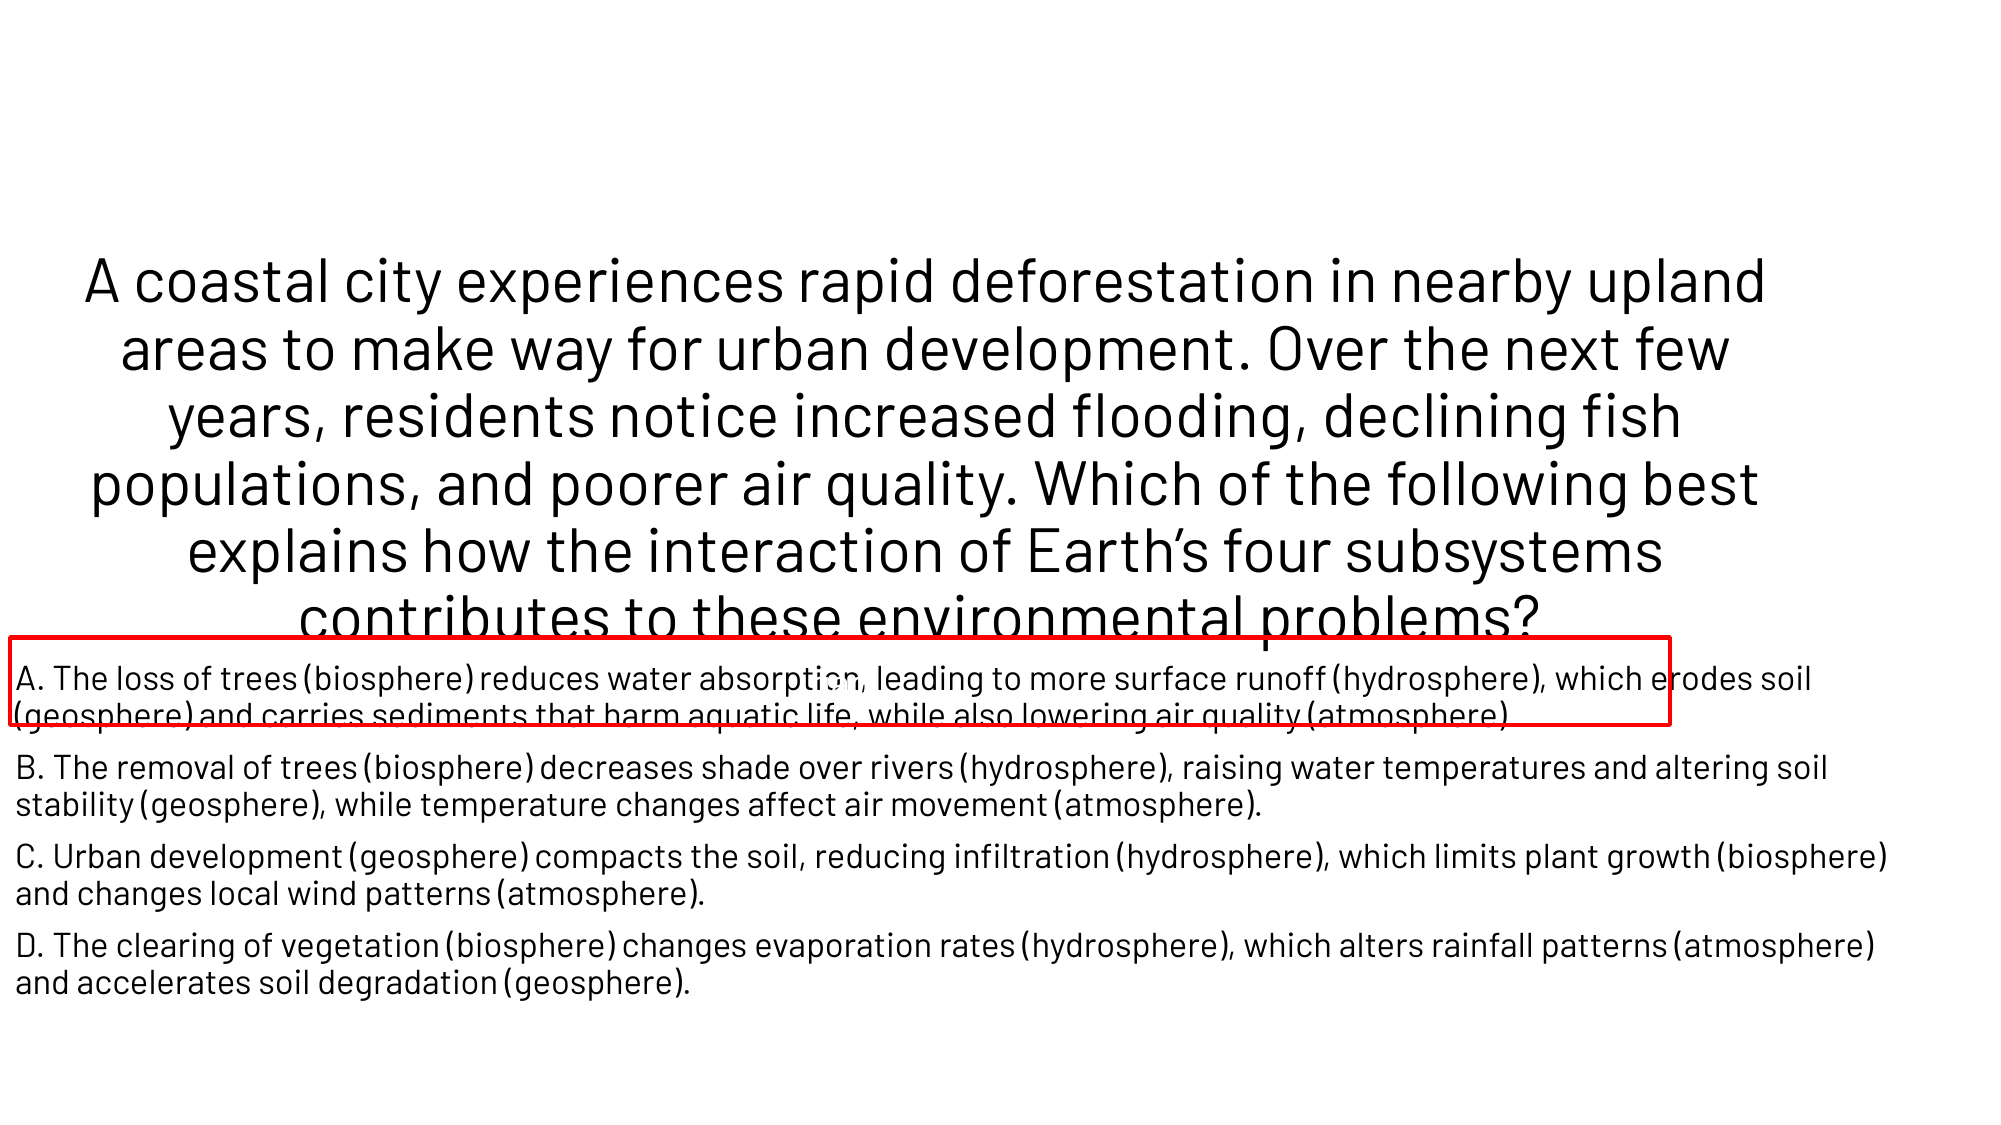

# A coastal city experiences rapid deforestation in nearby upland areas to make way for urban development. Over the next few years, residents notice increased flooding, declining fish populations, and poorer air quality. Which of the following best explains how the interaction of Earth’s four subsystems contributes to these environmental problems?

A. The loss of trees (biosphere) reduces water absorption, leading to more surface runoff (hydrosphere), which erodes soil (geosphere) and carries sediments that harm aquatic life, while also lowering air quality (atmosphere).
B. The removal of trees (biosphere) decreases shade over rivers (hydrosphere), raising water temperatures and altering soil stability (geosphere), while temperature changes affect air movement (atmosphere).
C. Urban development (geosphere) compacts the soil, reducing infiltration (hydrosphere), which limits plant growth (biosphere) and changes local wind patterns (atmosphere).
D. The clearing of vegetation (biosphere) changes evaporation rates (hydrosphere), which alters rainfall patterns (atmosphere) and accelerates soil degradation (geosphere).

gag